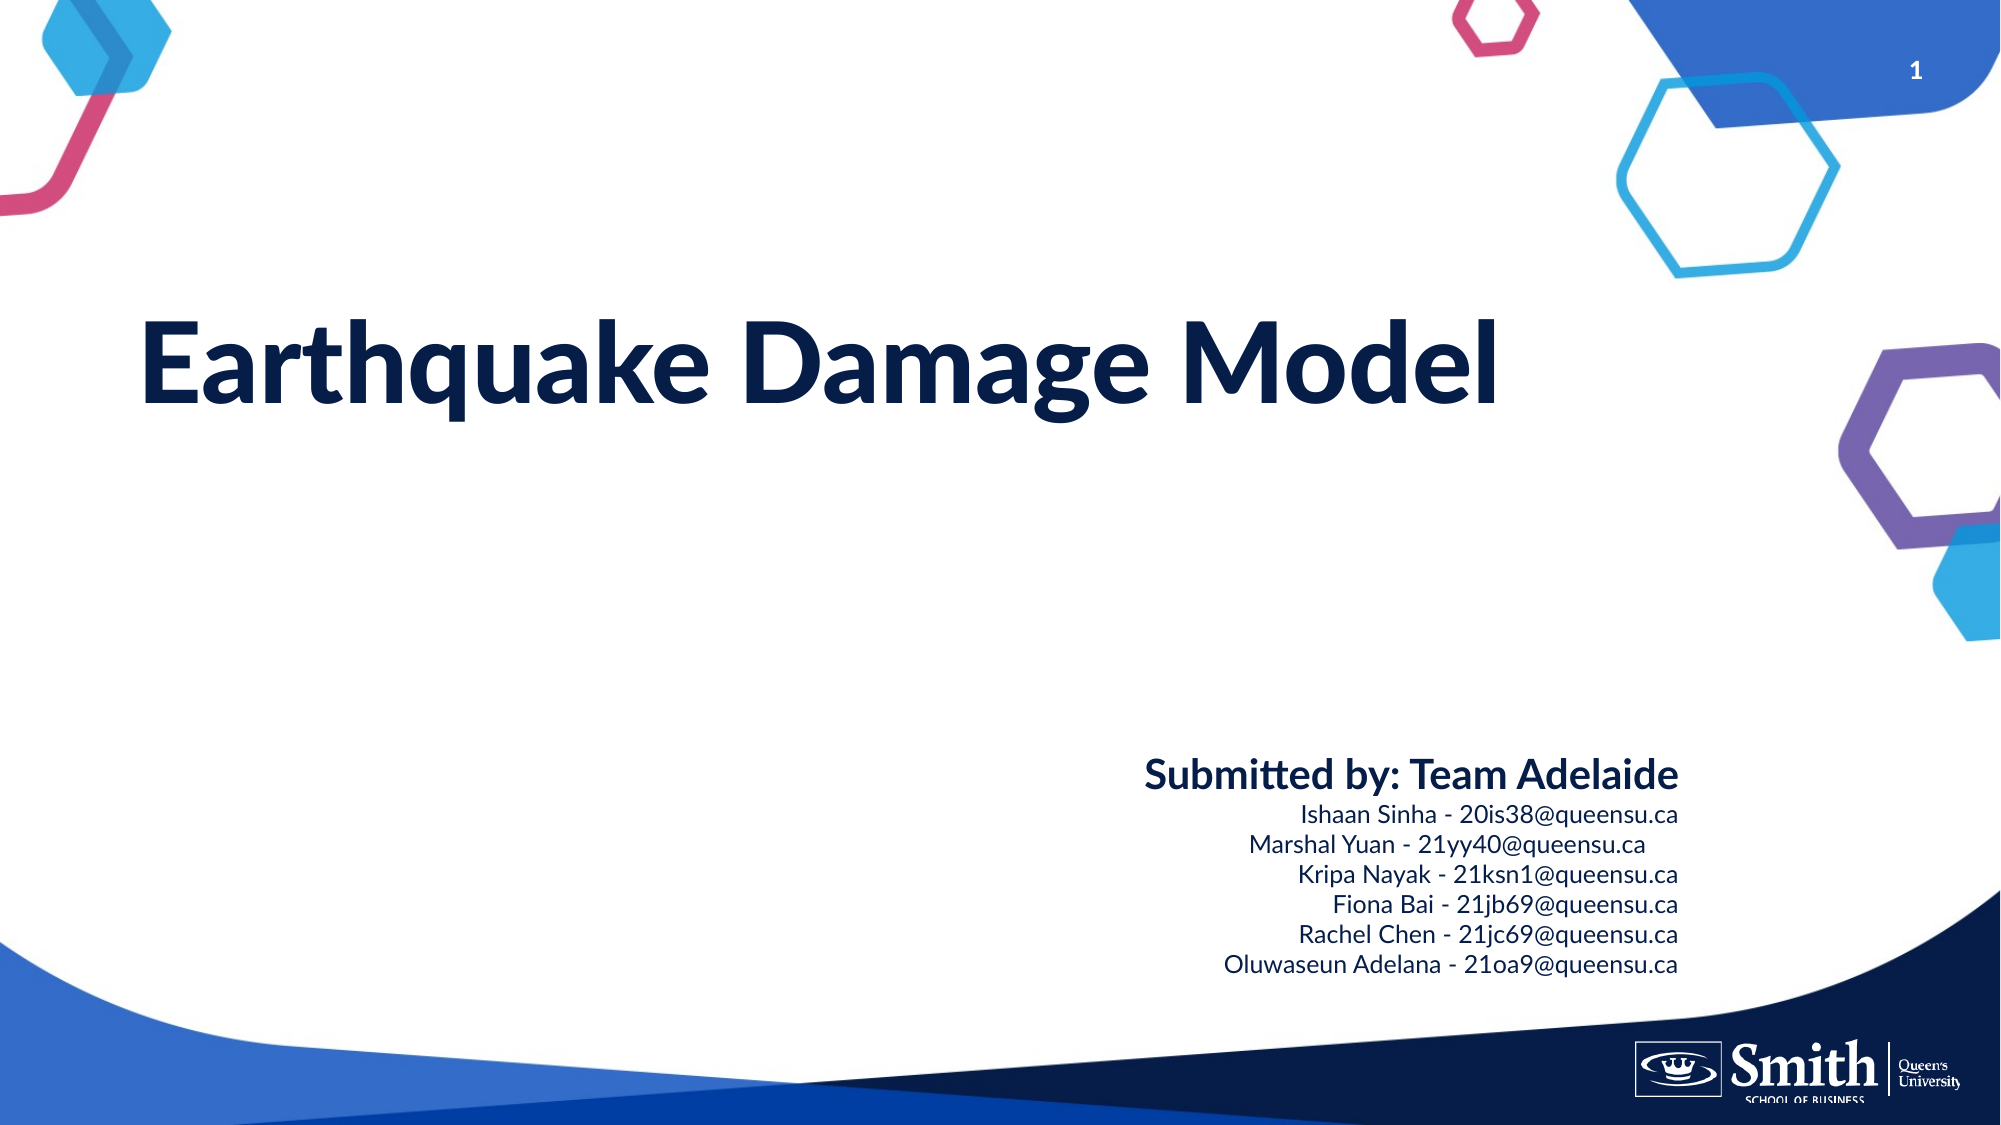

# Earthquake Damage Model
Submitted by: Team Adelaide​
Ishaan Sinha - 20is38@queensu.ca
Marshal Yuan - 21yy40@queensu.ca
Kripa Nayak - 21ksn1@queensu.ca​
Fiona Bai - 21jb69@queensu.ca​
Rachel Chen - 21jc69@queensu.ca
Oluwaseun Adelana - 21oa9@queensu.ca​
​